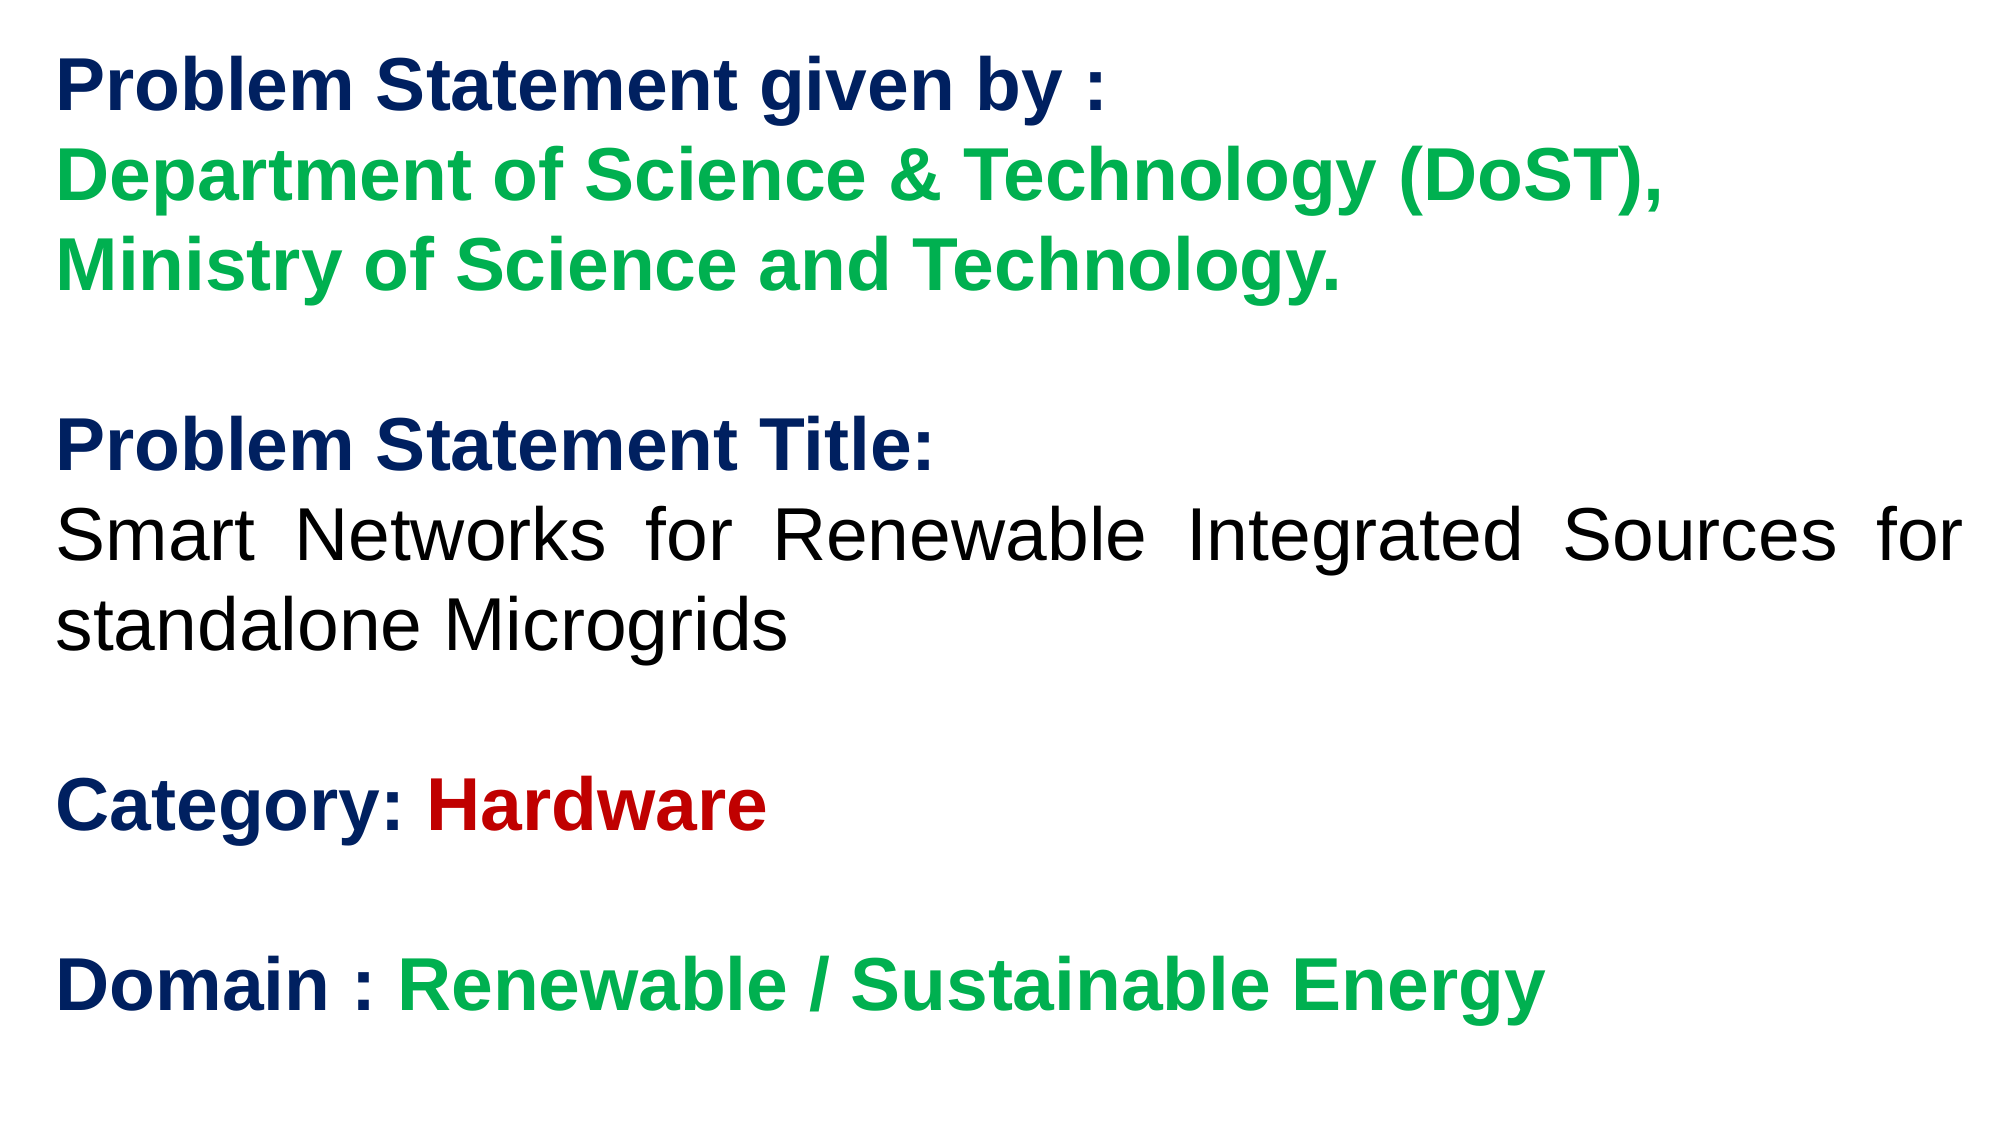

Problem Statement given by :
Department of Science & Technology (DoST), Ministry of Science and Technology.

Problem Statement Title:
Smart Networks for Renewable Integrated Sources for standalone Microgrids

Category: Hardware

Domain : Renewable / Sustainable Energy